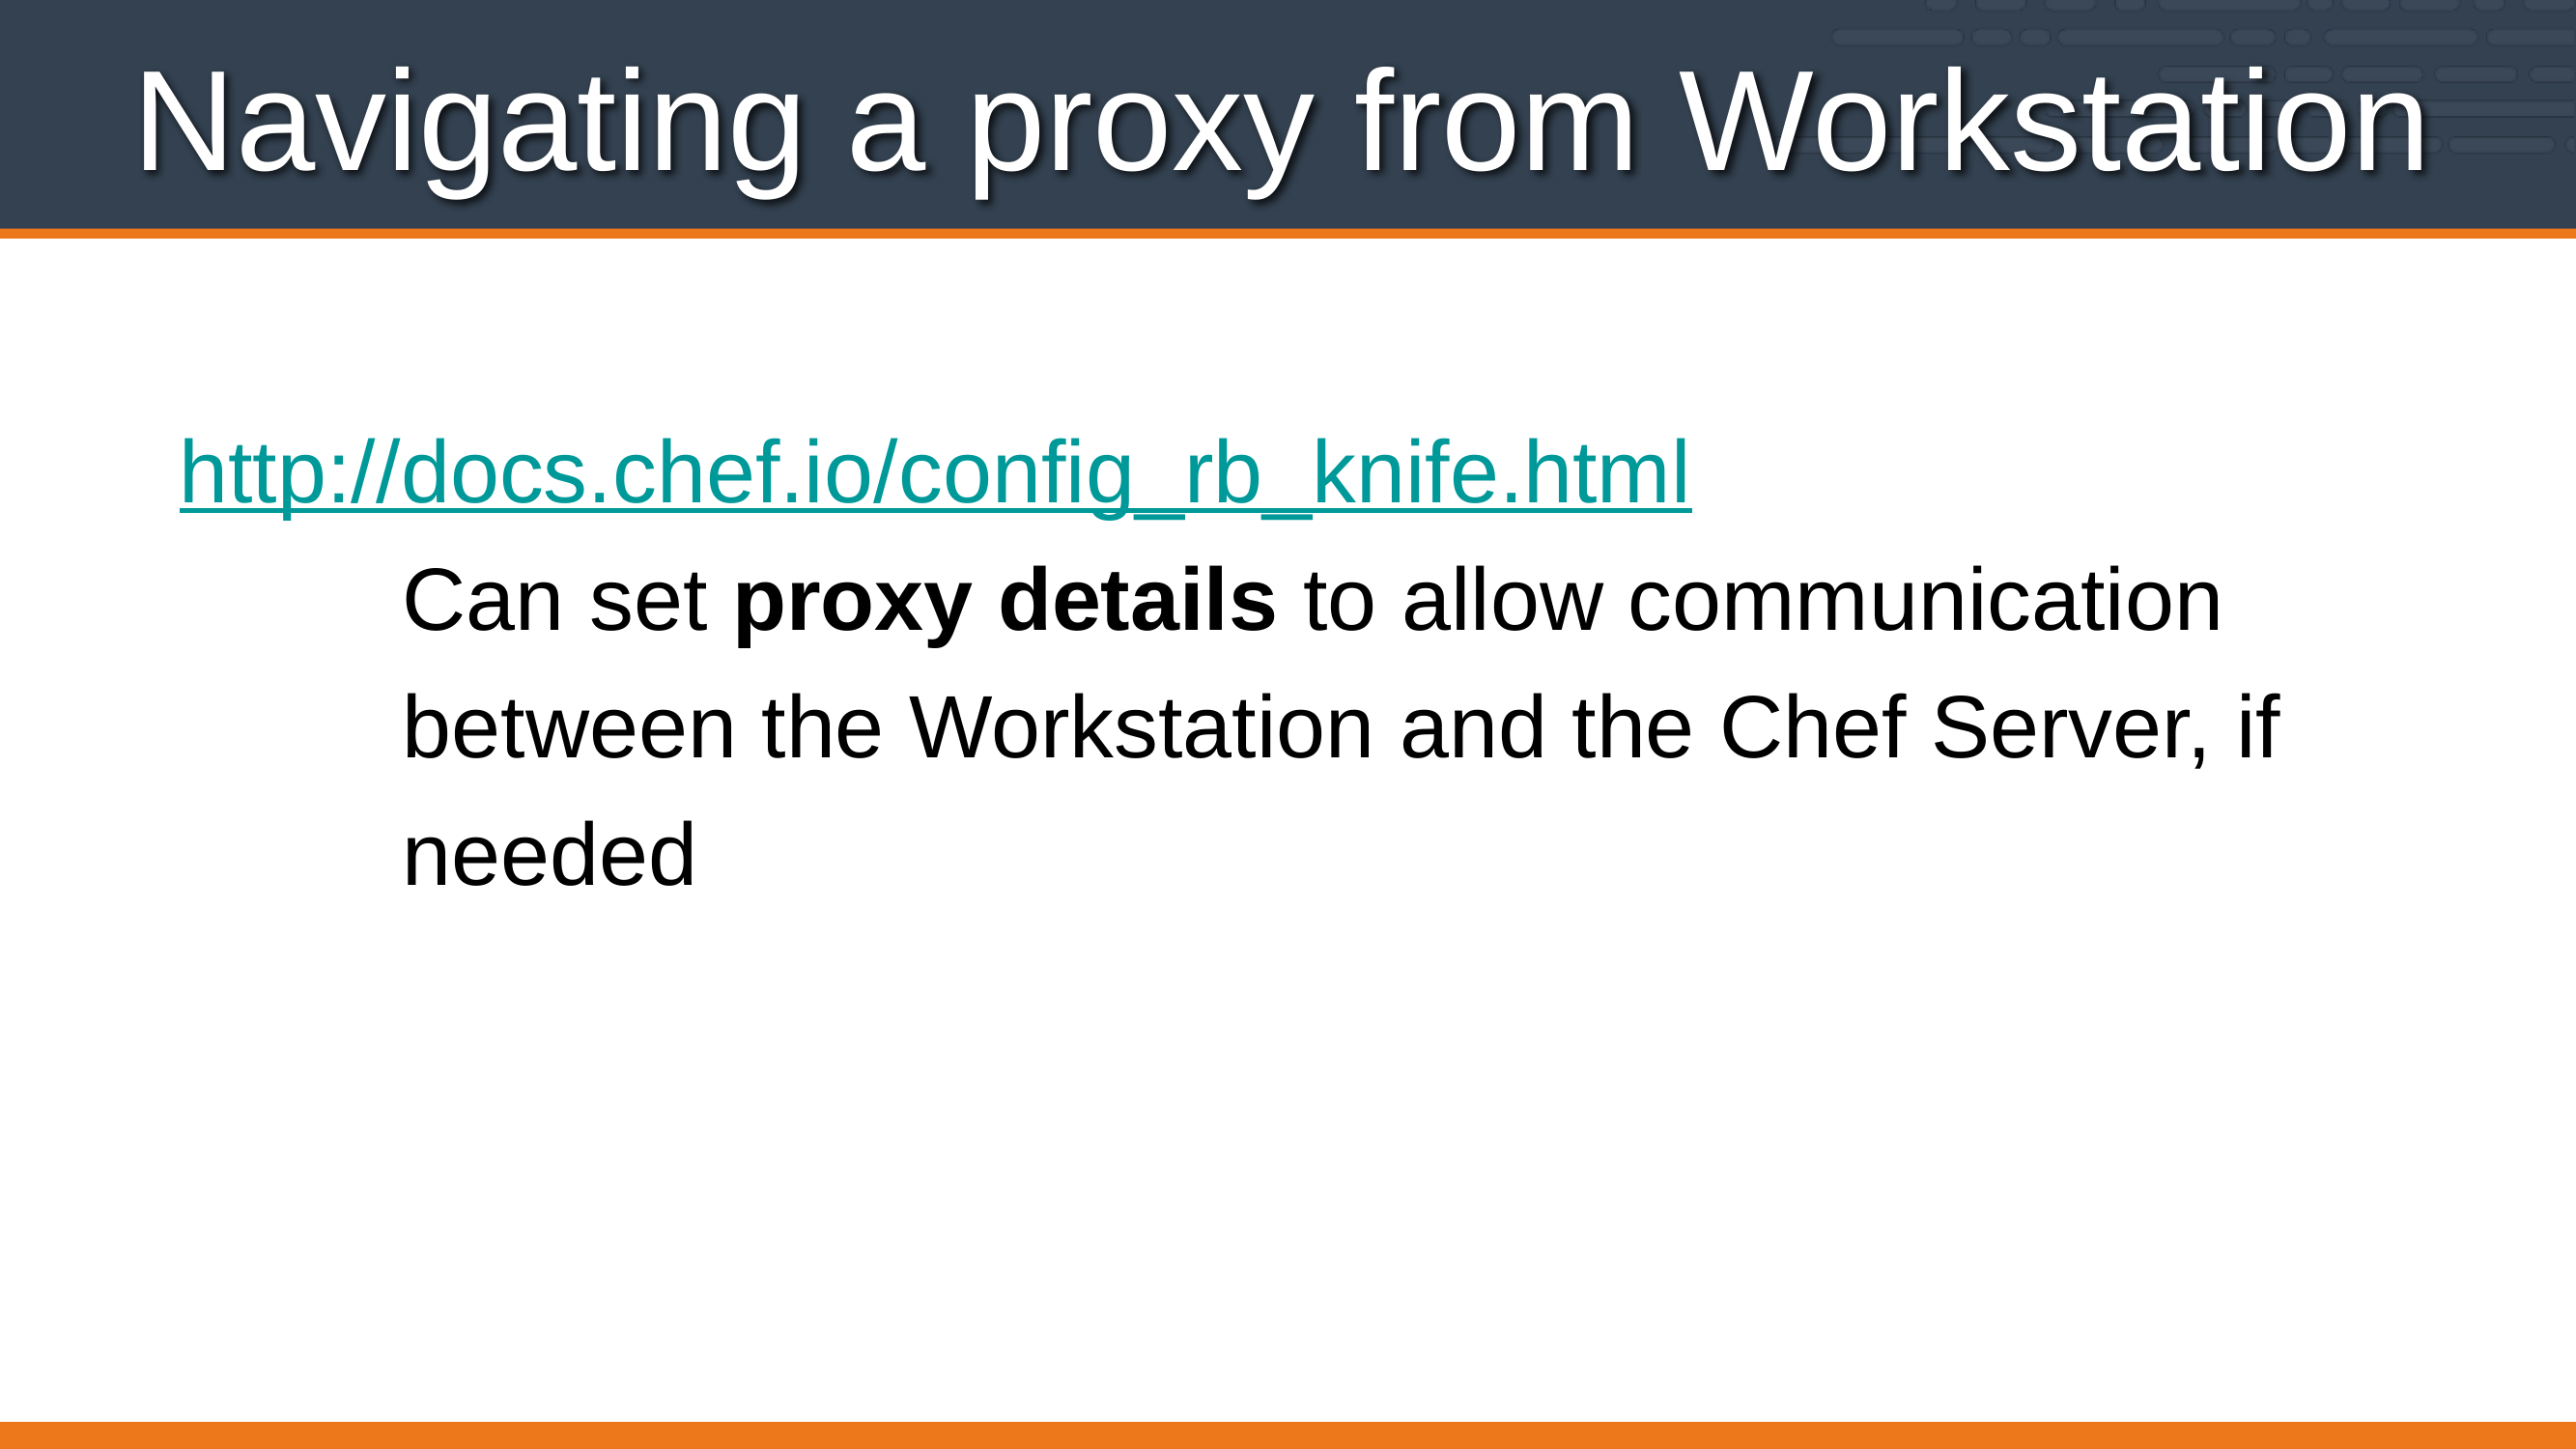

# Navigating a proxy from Workstation

http://docs.chef.io/config_rb_knife.html
Can set proxy details to allow communication between the Workstation and the Chef Server, if needed